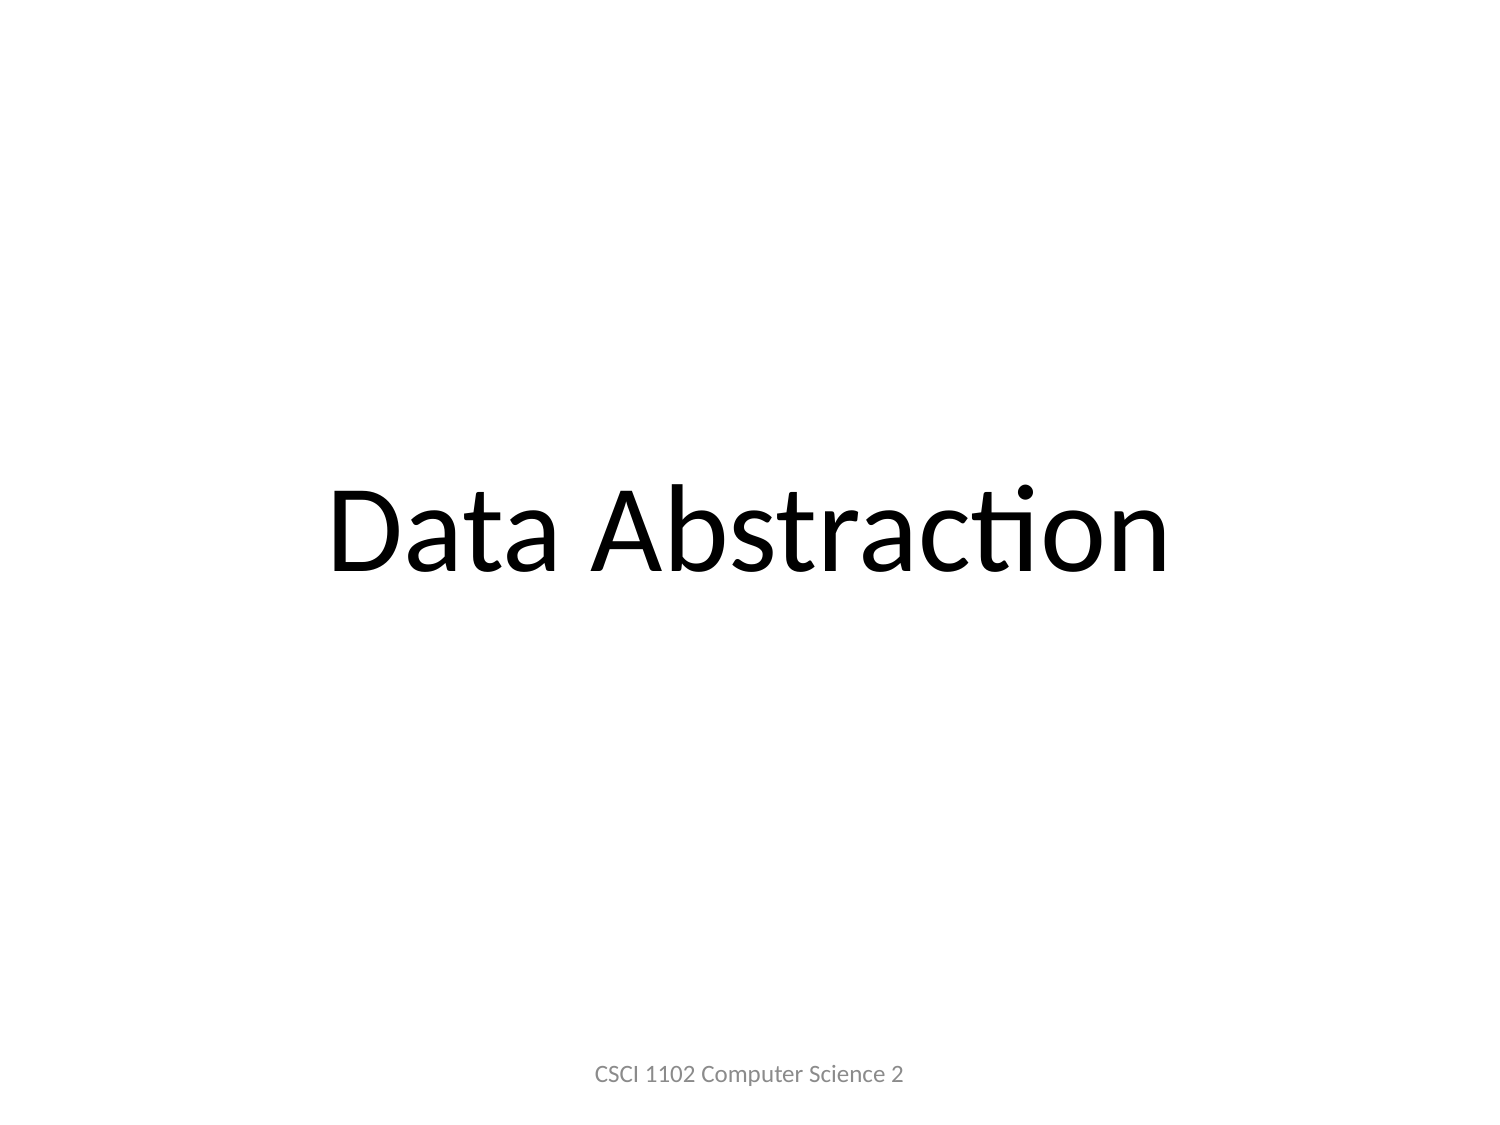

Data Abstraction
CSCI 1102 Computer Science 2